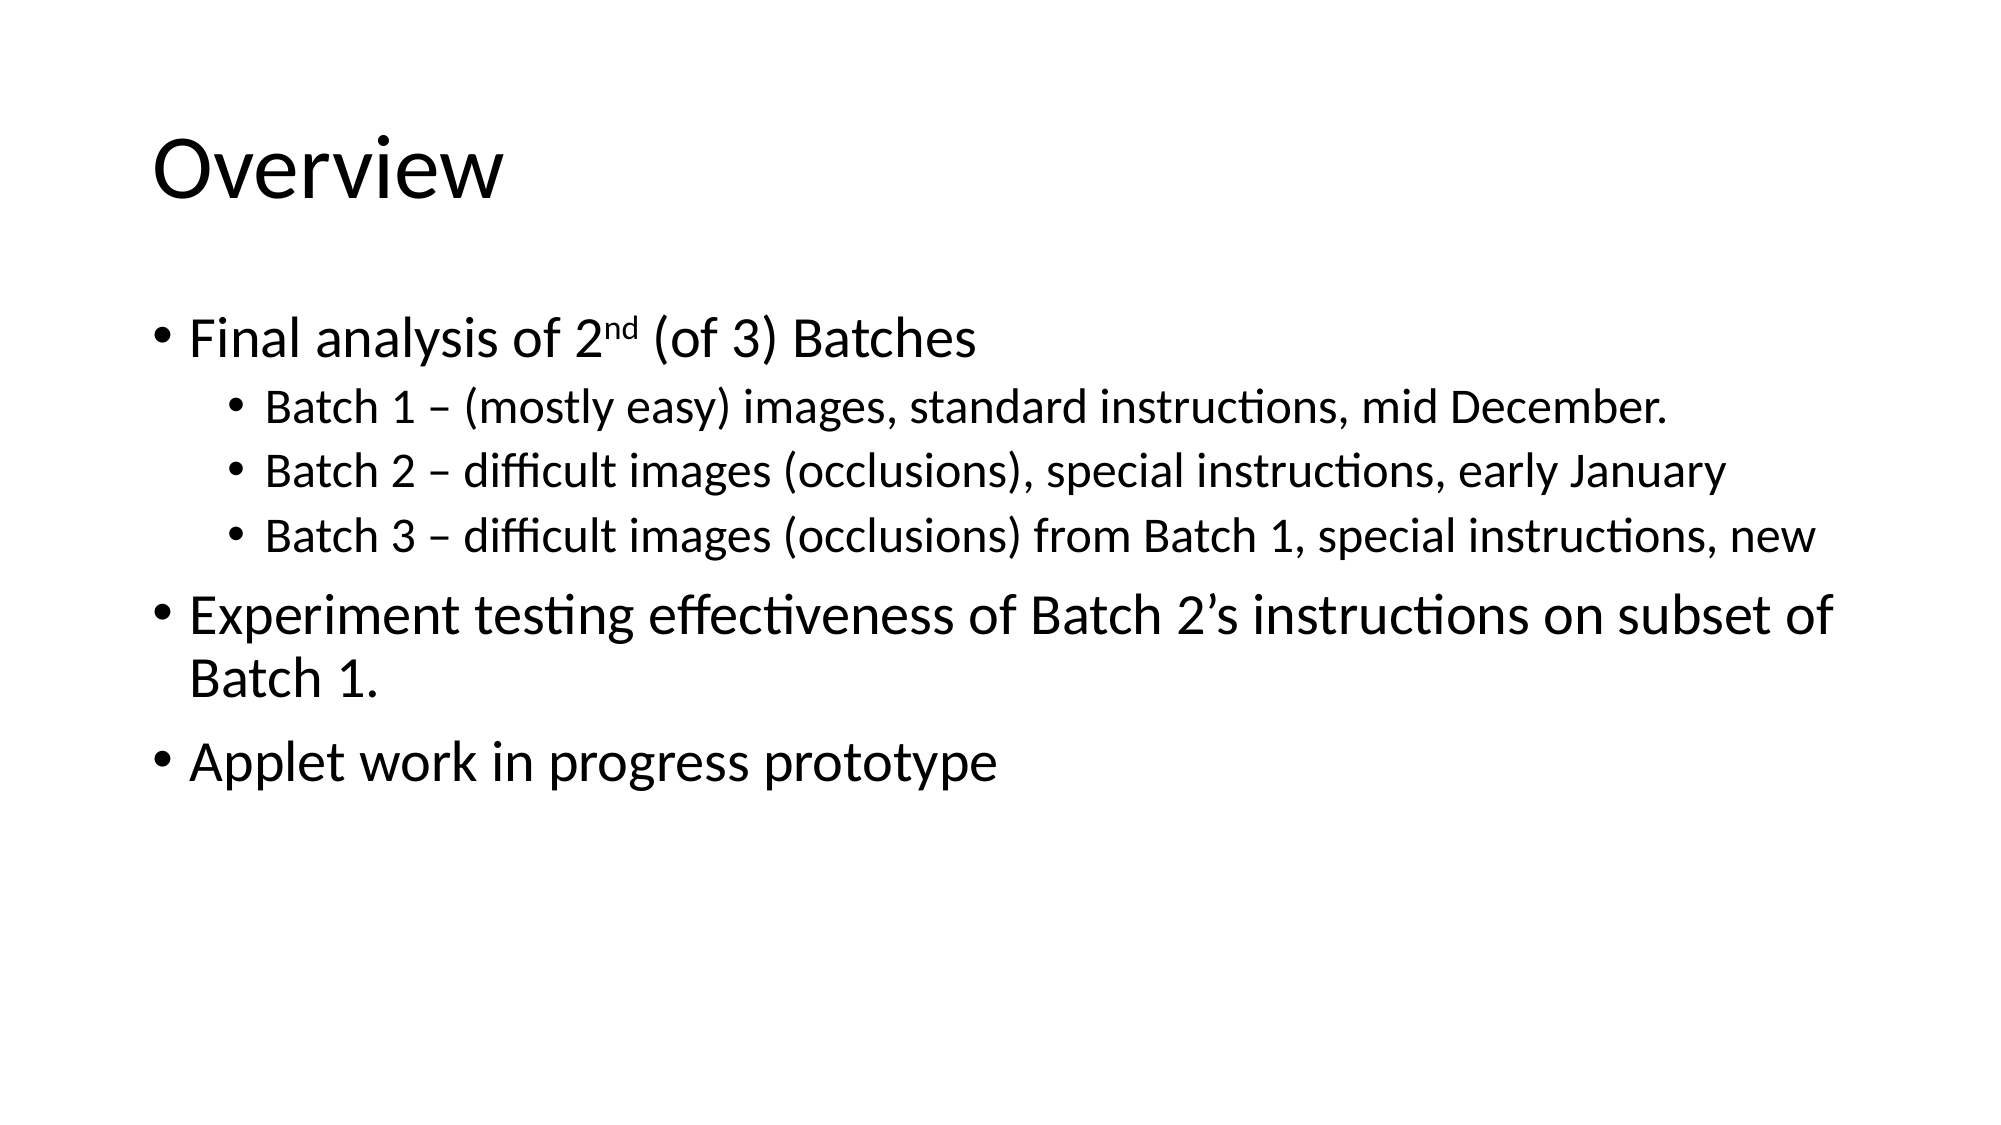

# Overview
Final analysis of 2nd (of 3) Batches
Batch 1 – (mostly easy) images, standard instructions, mid December.
Batch 2 – difficult images (occlusions), special instructions, early January
Batch 3 – difficult images (occlusions) from Batch 1, special instructions, new
Experiment testing effectiveness of Batch 2’s instructions on subset of Batch 1.
Applet work in progress prototype